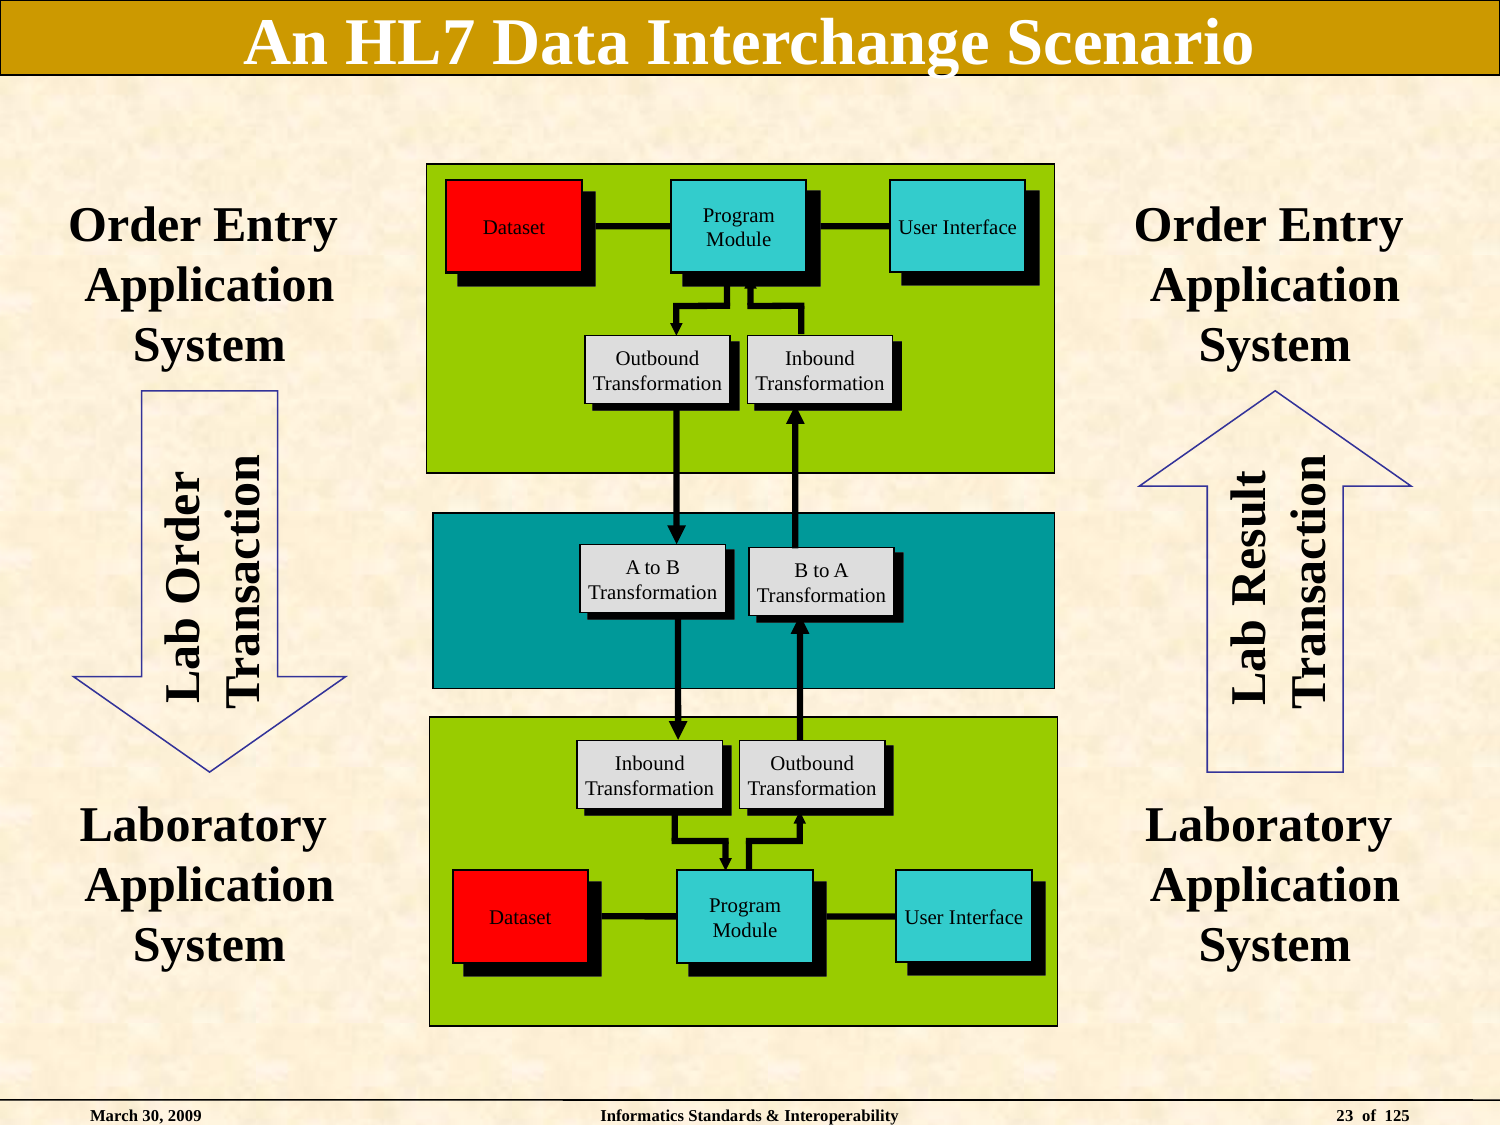

# An HL7 Data Interchange Scenario

Program
Module
User Interface
Dataset

Outbound
Transformation
Inbound
Transformation

A to B
Transformation
B to A
Transformation

Inbound
Transformation
Outbound
Transformation

User Interface
Program
Module
Dataset

Order Entry
Application
System

Lab Order
Transaction
Laboratory
Application
System
Order Entry
Application
System

Lab Result
Transaction
Laboratory
Application
System
March 30, 2009
Informatics Standards & Interoperability
23  of  125